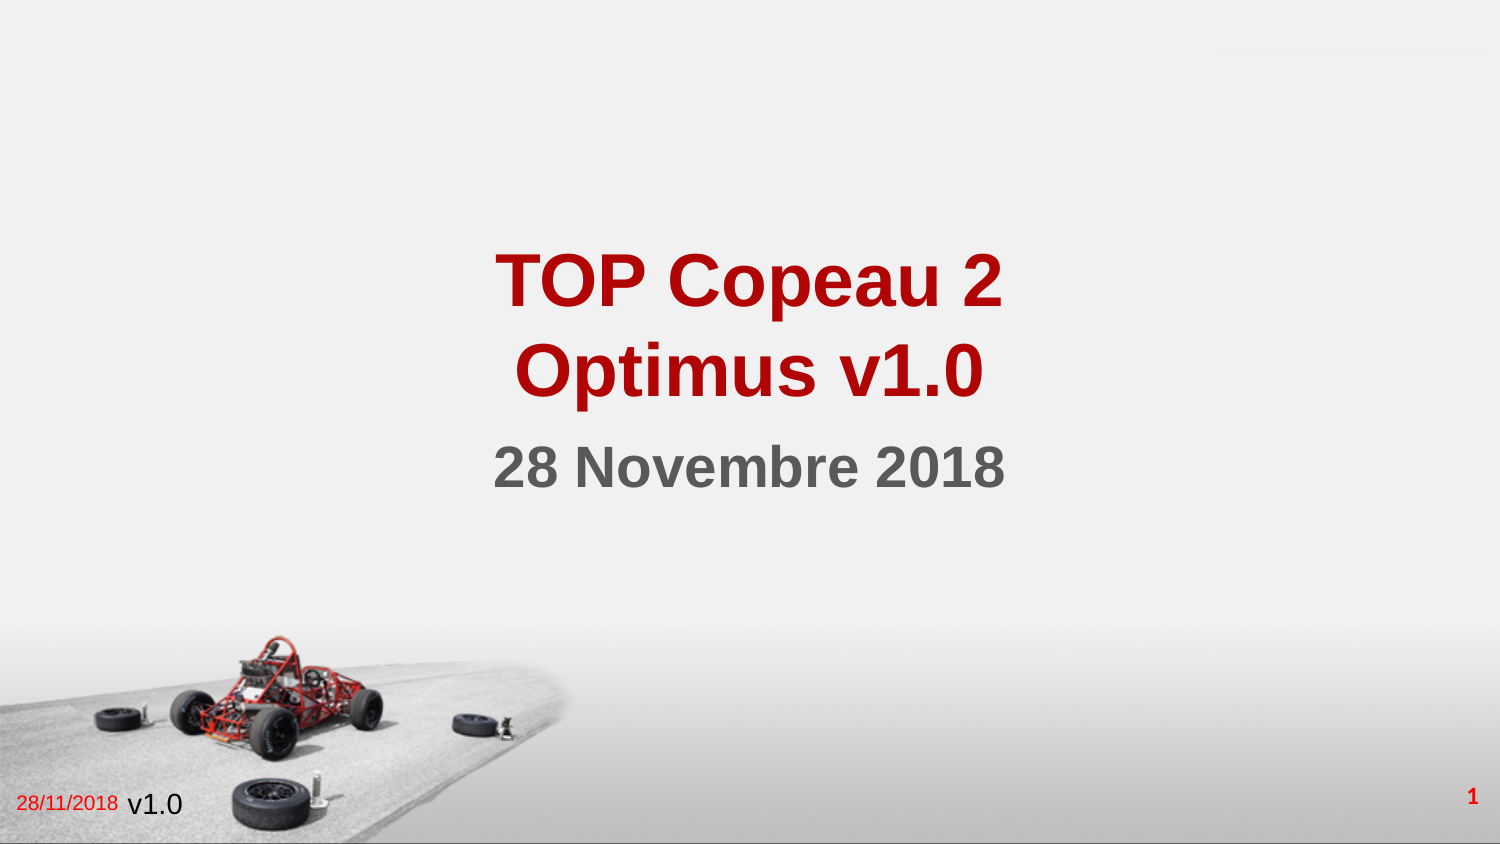

# TOP Copeau 2
Optimus v1.0
28 Novembre 2018
v1.0
1
28/11/2018